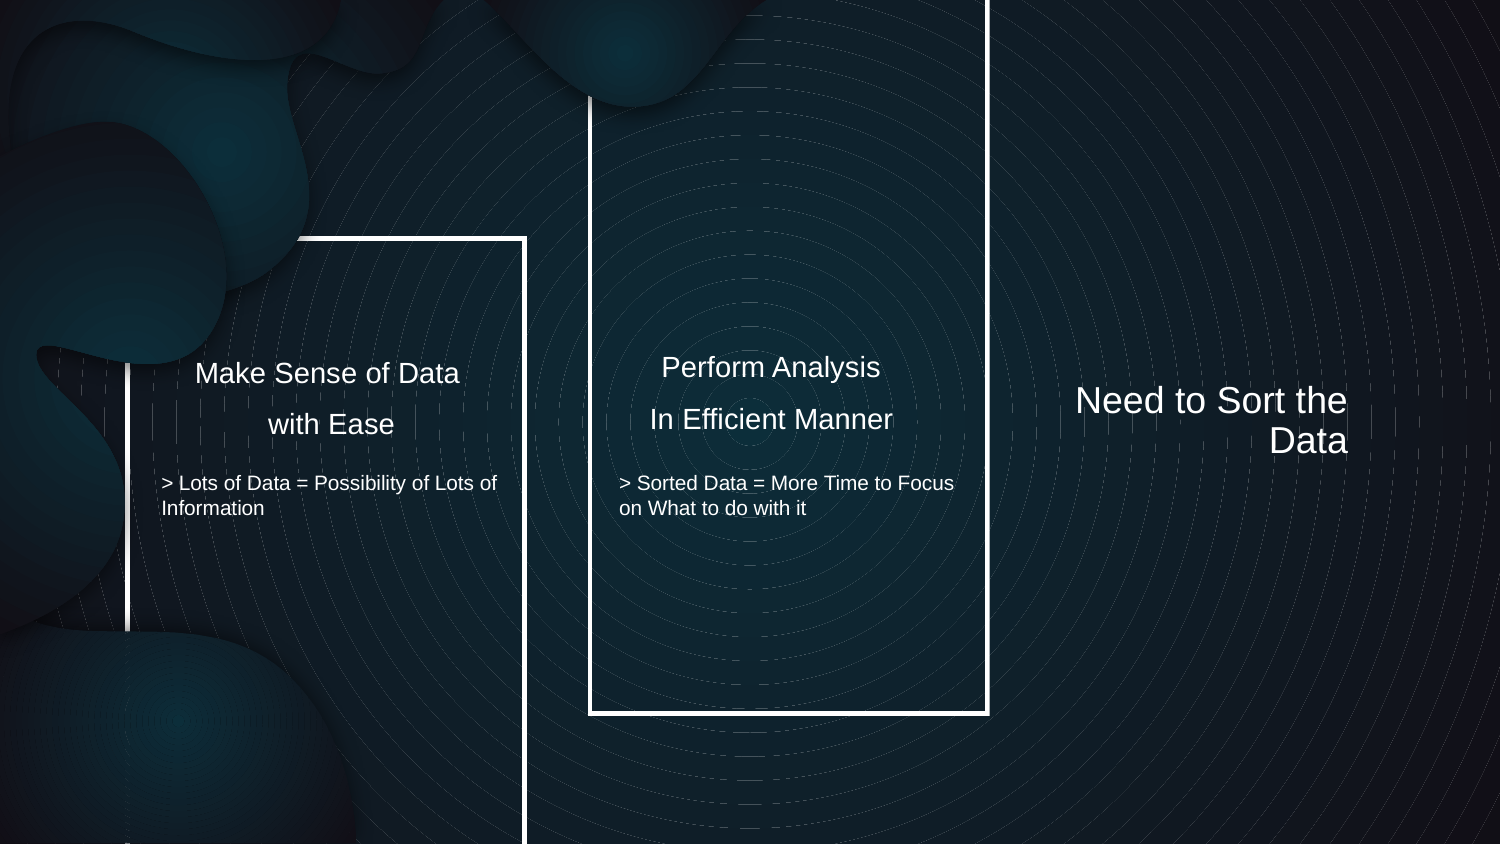

# Need to Sort the Data
Perform Analysis
In Efficient Manner
Make Sense of Data
with Ease
> Lots of Data = Possibility of Lots of Information
> Sorted Data = More Time to Focus on What to do with it